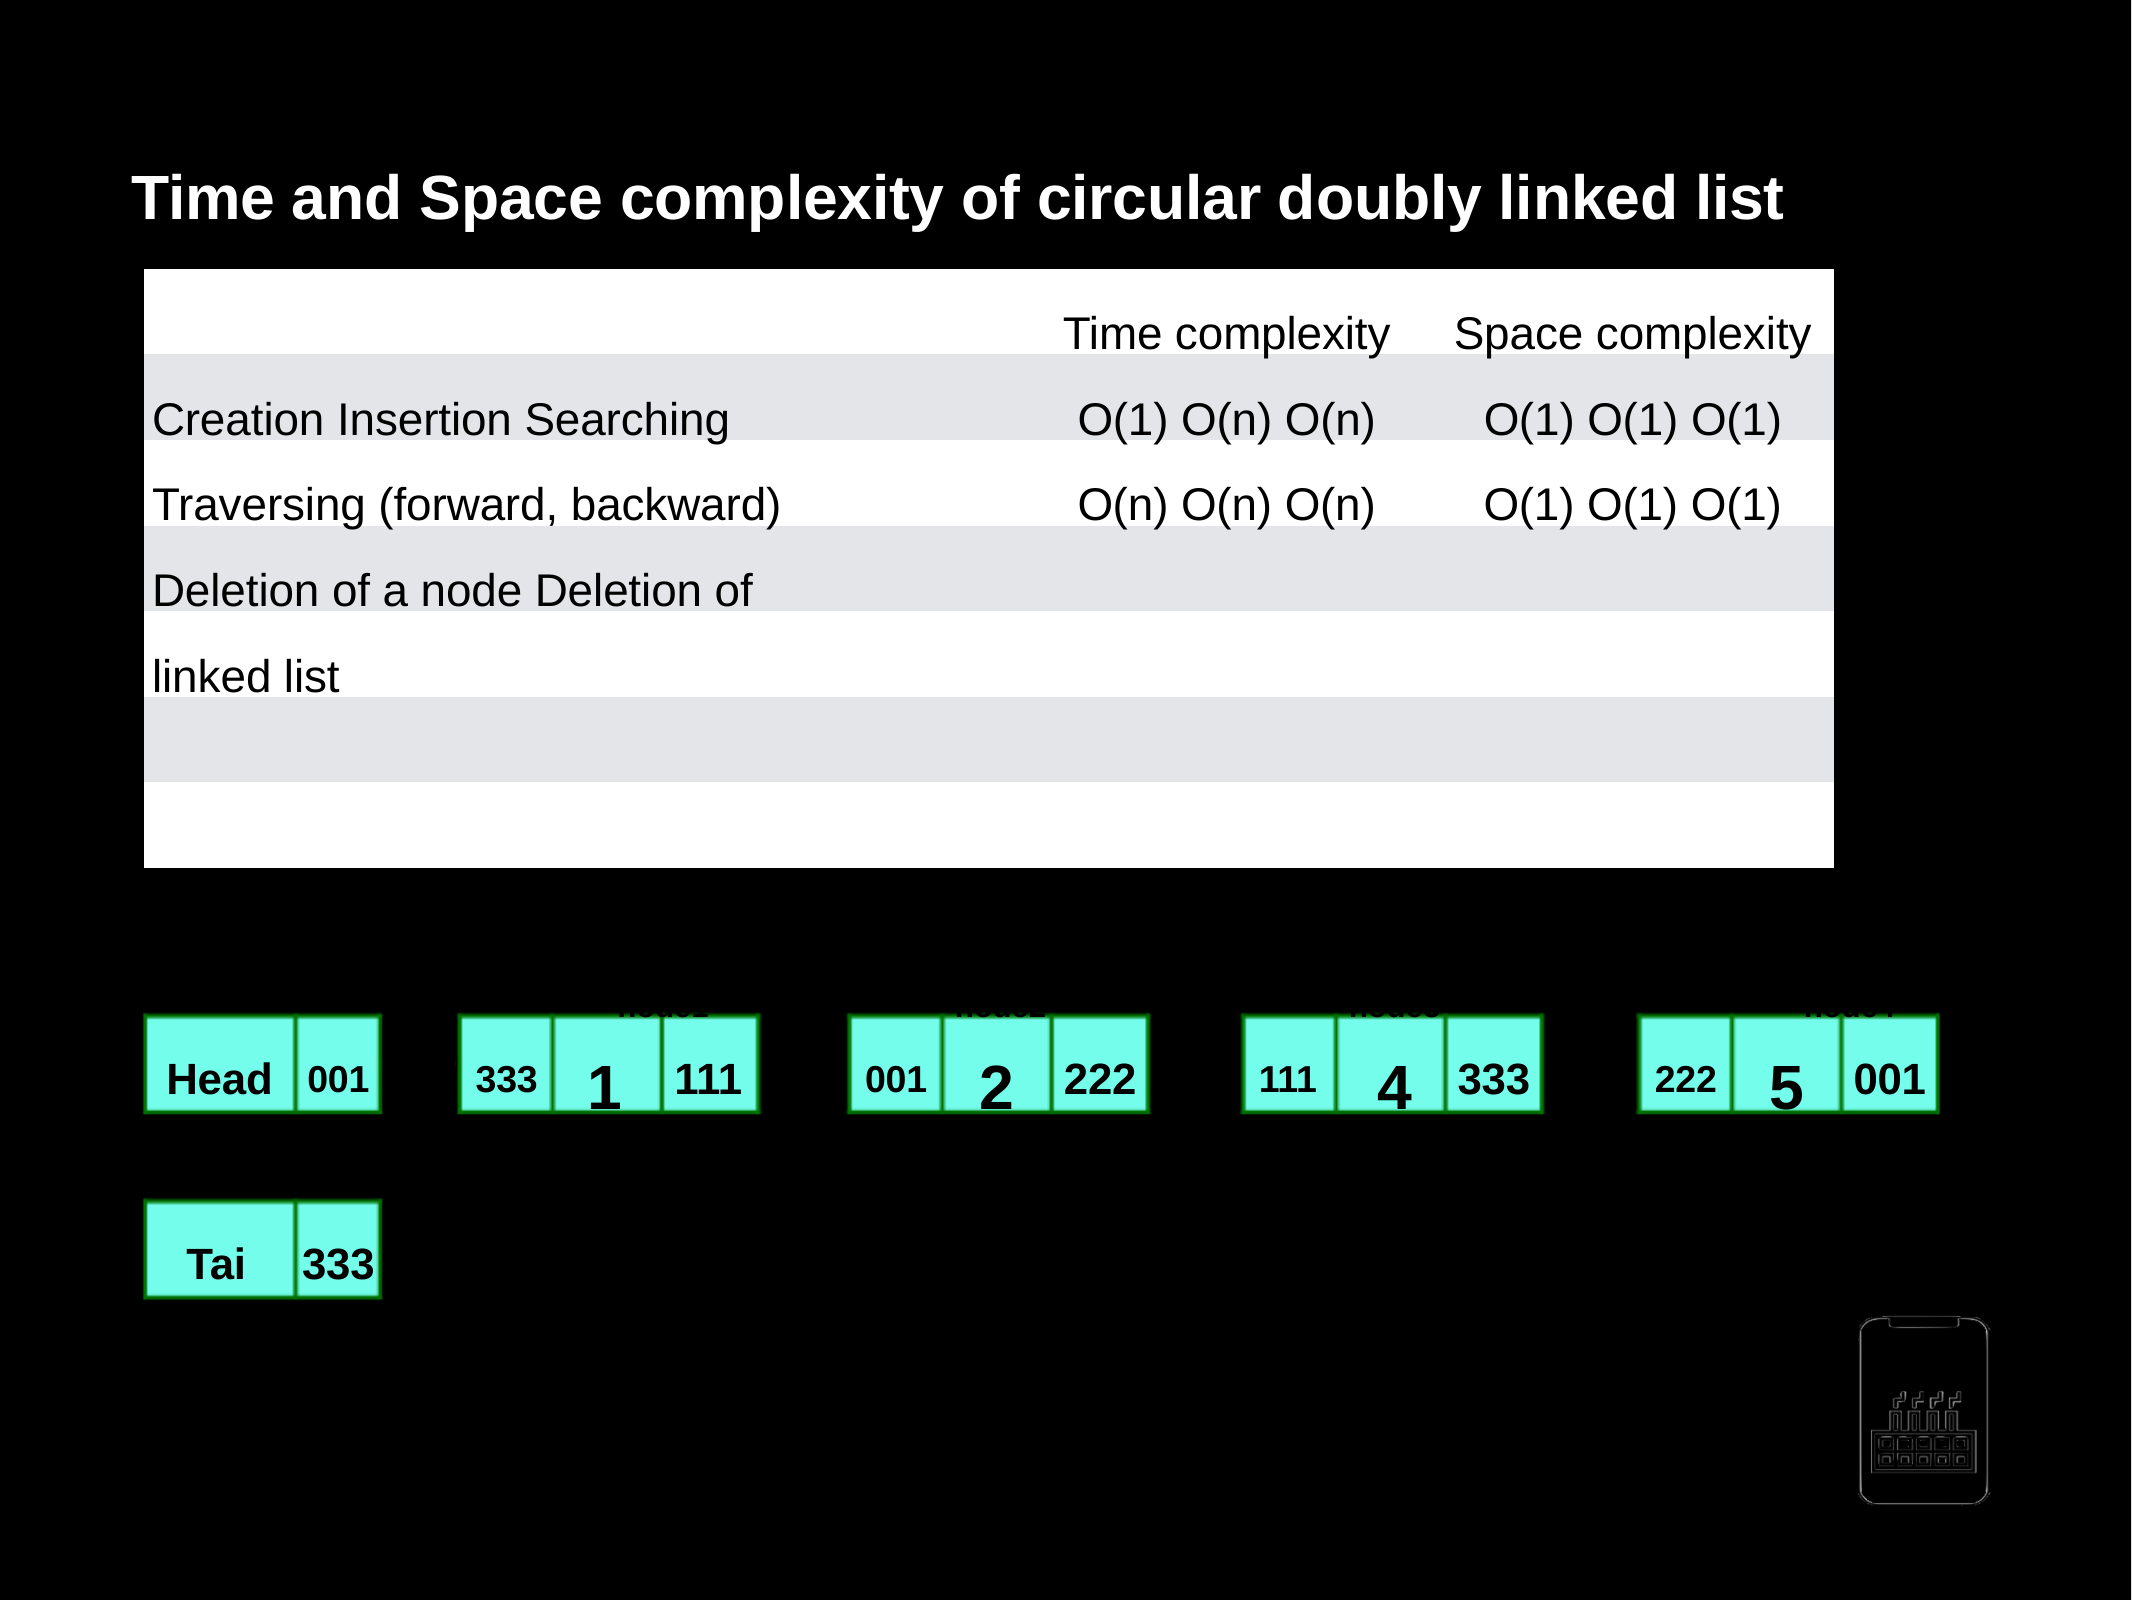

Time and Space complexity of circular doubly linked list

Time complexity O(1) O(n) O(n) O(n) O(n) O(n)
Space complexity O(1) O(1) O(1) O(1) O(1) O(1)
Creation Insertion Searching Traversing (forward, backward) Deletion of a node Deletion of linked list

node1
node2
node3
node4
1
001
2
111
4
222
5
Head
111
222
333
001
001
333
001
111
222
333
Tail
333

AppMillers
www.appmillers.com